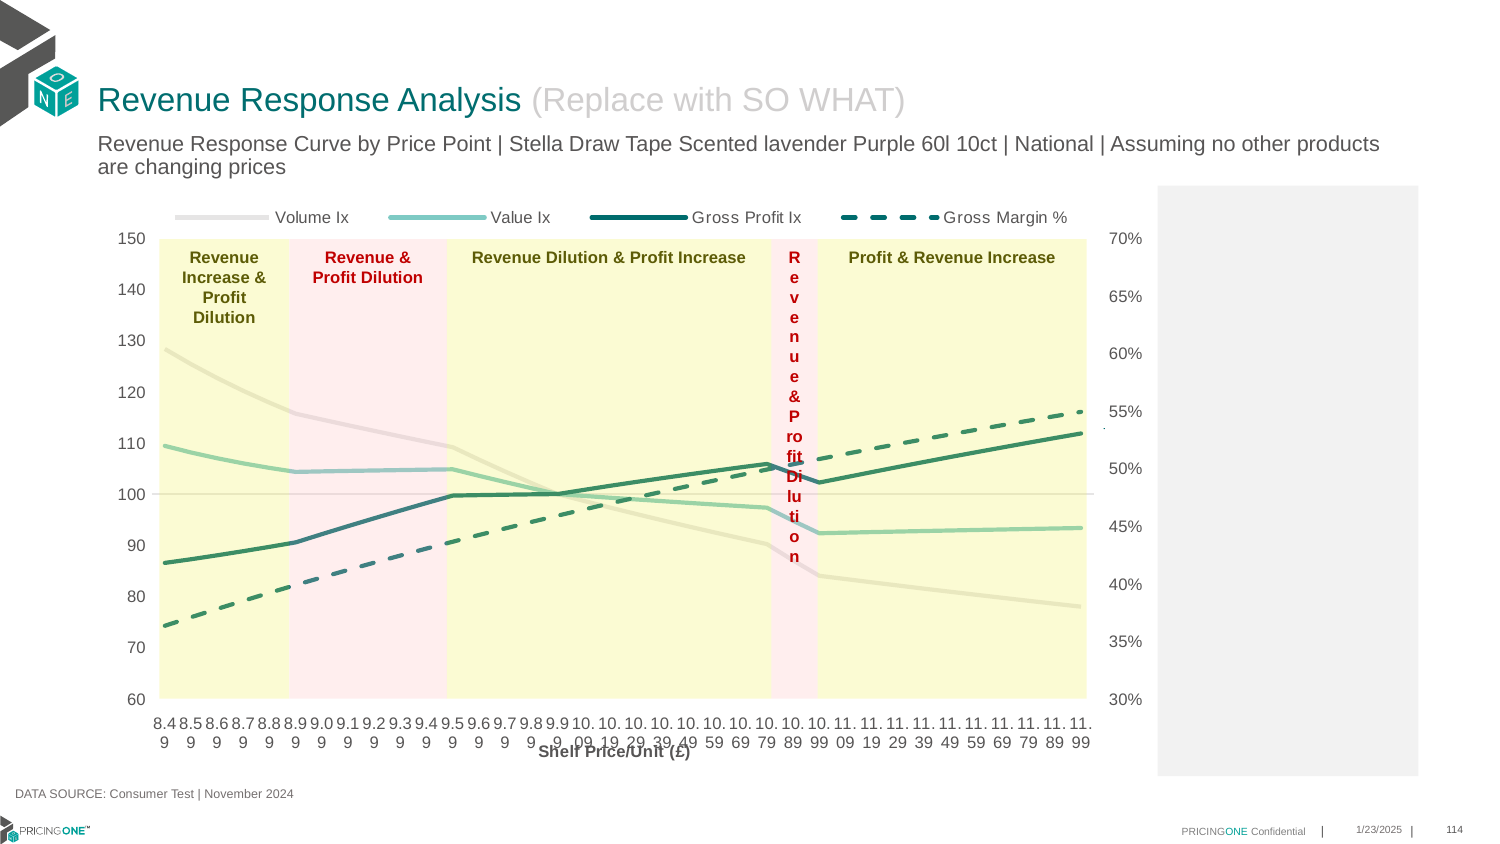

# Revenue Response Analysis (Replace with SO WHAT)

Revenue Response Curve by Price Point | Stella Draw Tape Scented lavender Purple 60l 10ct | National | Assuming no other products are changing prices

### Chart:

| Category | Volume Ix | Value Ix | Gross Profit Ix | Gross Margin % |
|---|---|---|---|---|
| 8.49 | 128.36230635741387 | 109.43178975028836 | 86.54907252838997 | 0.36342385267863003 |
| 8.59 | 125.39348458810866 | 108.1374008209423 | 87.26635632613107 | 0.3708345179559452 |
| 8.69 | 122.67469862663587 | 107.00209359924213 | 88.03496874511083 | 0.3780746270703759 |
| 8.79 | 120.1724583339995 | 106.00378885593682 | 88.84627453308104 | 0.38515000105137276 |
| 8.89 | 117.85881804640977 | 105.12401961265101 | 89.69298253685307 | 0.3920661990147994 |
| 8.99 | 115.7103478538533 | 104.34727928041221 | 90.56893506192412 | 0.39882853272987406 |
| 9.09 | 114.5729744632751 | 104.44231568158588 | 92.17237071835079 | 0.40544208022459494 |
| 9.19 | 113.45501493497325 | 104.5329490313694 | 93.74208043925805 | 0.41191169850289083 |
| 9.29 | 112.35594337944785 | 104.61926439064686 | 95.27890029688724 | 0.4182420354404271 |
| 9.39 | 111.27525314824118 | 104.70134406143777 | 96.78363652319344 | 0.4244375409202947 |
| 9.49 | 110.21245603101728 | 104.77926778065061 | 98.25706693741327 | 0.43050247726465407 |
| 9.59 | 109.16708148336186 | 104.85311289513194 | 99.69994229335498 | 0.4364409290137192 |
| 9.69 | 106.74299944166535 | 103.5787110073122 | 99.80052567038138 | 0.4422568120992329 |
| 9.79 | 104.4092412976819 | 102.34543010455278 | 99.88224595680141 | 0.44795388245572715 |
| 9.89 | 102.16266796949722 | 101.15277661489242 | 99.94793298832418 | 0.4535357441093599 |
| 9.99 | 100.0 | 100.0 | 100.0 | 0.4590058567809376 |
| 10.09 | 98.67259226908702 | 99.64298670489157 | 100.81468345082581 | 0.4643675430368255 |
| 10.19 | 97.37793678275885 | 99.29337882785336 | 101.60576234149626 | 0.46962399501879953 |
| 10.29 | 96.11489815303034 | 98.95096567334977 | 102.37417240148825 | 0.4747782807814936 |
| 10.39 | 94.88238675780477 | 98.615540020373 | 103.12079953846724 | 0.4798333502638661 |
| 10.49 | 93.67935716325604 | 98.28689867445571 | 103.84648314192202 | 0.4847920409191198 |
| 10.59 | 92.50480652662904 | 97.96484290897367 | 104.55201915130232 | 0.48965708302564387 |
| 10.69 | 91.35777299199484 | 97.6491788076538 | 105.23816290083971 | 0.4944311046998659 |
| 10.79 | 90.23733409025446 | 97.33971751983617 | 105.90563175390277 | 0.49911663663035855 |
| 10.89 | 87.05410573648048 | 94.78376932879713 | 104.04428826236418 | 0.5037161165511085 |
| 10.99 | 84.03923188566434 | 92.34871017823242 | 102.2511316467528 | 0.5082318934705702 |
| 11.09 | 83.39706016827323 | 92.46120720686118 | 103.28205053727777 | 0.5126662316719178 |
| 11.19 | 82.7640521152828 | 92.57131704565815 | 104.29651990210877 | 0.5170213144987995 |
| 11.29 | 82.13998657150381 | 92.67906230351852 | 105.29485734028128 | 0.5212992479399087 |
| 11.39 | 81.52465018600682 | 92.78446569587372 | 106.27737124303837 | 0.5255020640247207 |
| 11.49 | 80.9178370692991 | 92.8875500375233 | 107.24436119563204 | 0.5296317240419118 |
| 11.59 | 80.31934846656567 | 92.98833823374883 | 108.19611835554363 | 0.533690121591162 |
| 11.69 | 79.72899244635053 | 93.08685327009186 | 109.1329258087546 | 0.5376790854783208 |
| 11.79 | 79.14658360405336 | 93.18311820112623 | 110.05505890558057 | 0.5416003824632374 |
| 11.89 | 78.57194277961044 | 93.27715613849897 | 110.96278557746379 | 0.545455719868929 |
| 11.99 | 78.00489678873485 | 93.36899023847026 | 111.85636663601741 | 0.5492467480601808 |
Revenue Increase & Profit Dilution
Revenue & Profit Dilution
Revenue Dilution & Profit Increase
Revenue & Profit Dilution
Profit & Revenue Increase

DATA SOURCE: Consumer Test | November 2024

1/23/2025
114